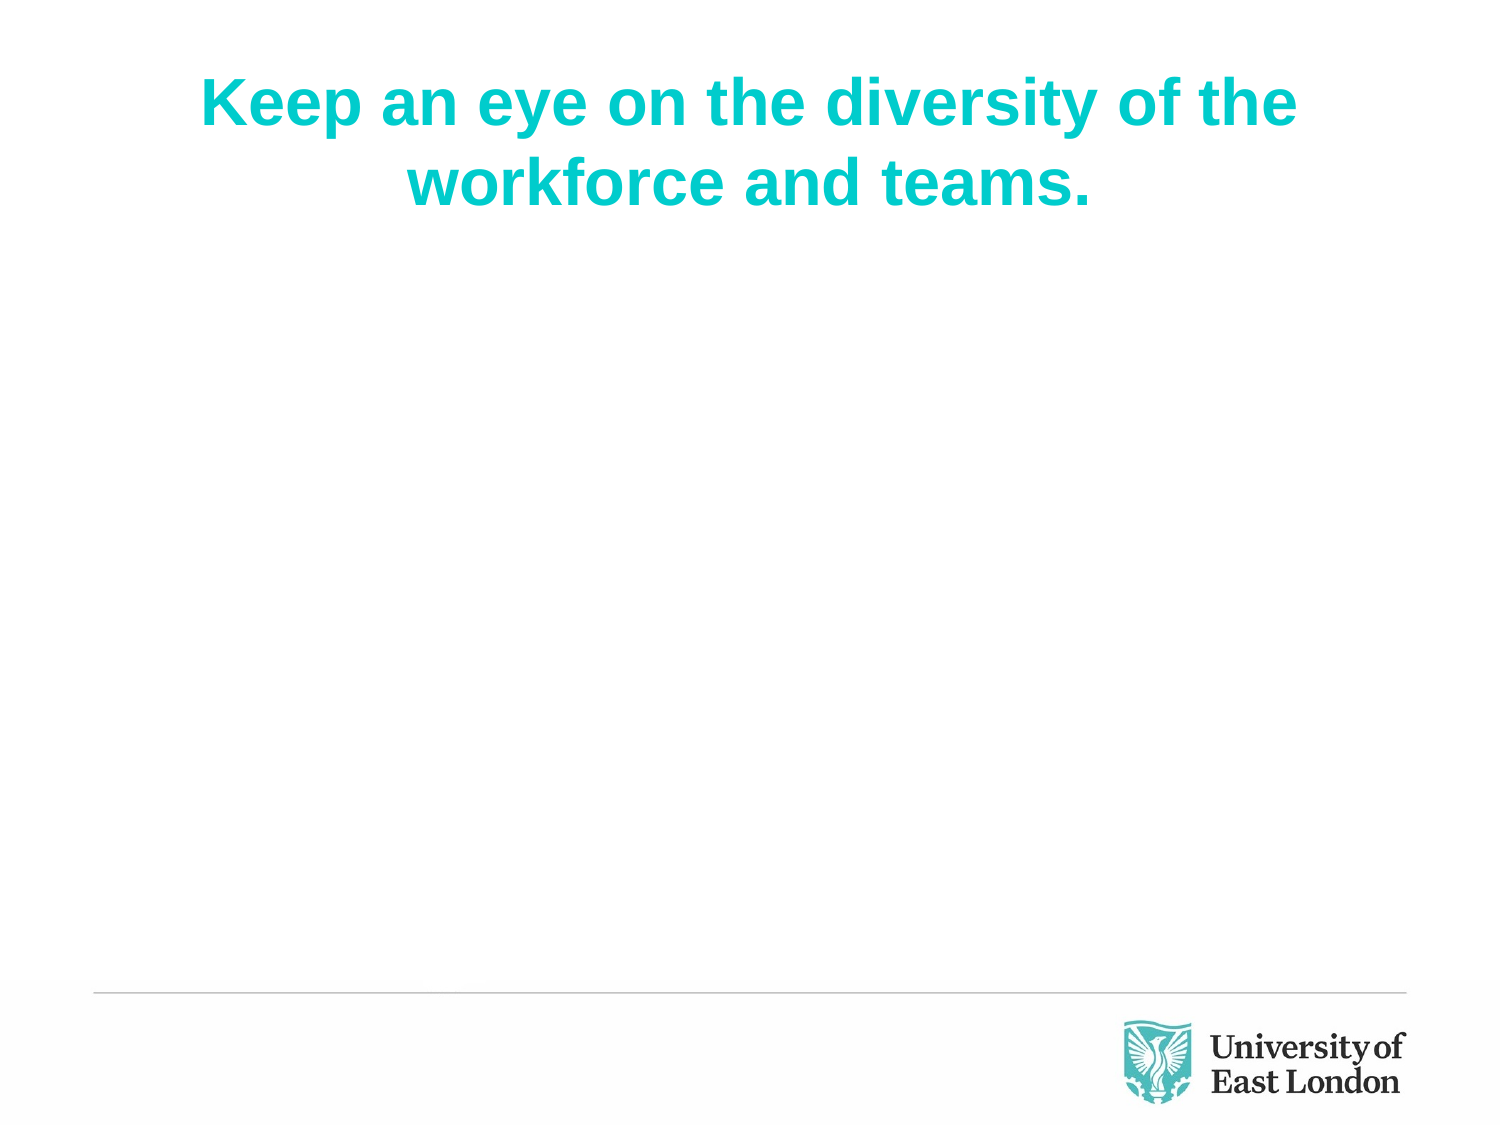

# Keep an eye on the diversity of the workforce and teams.